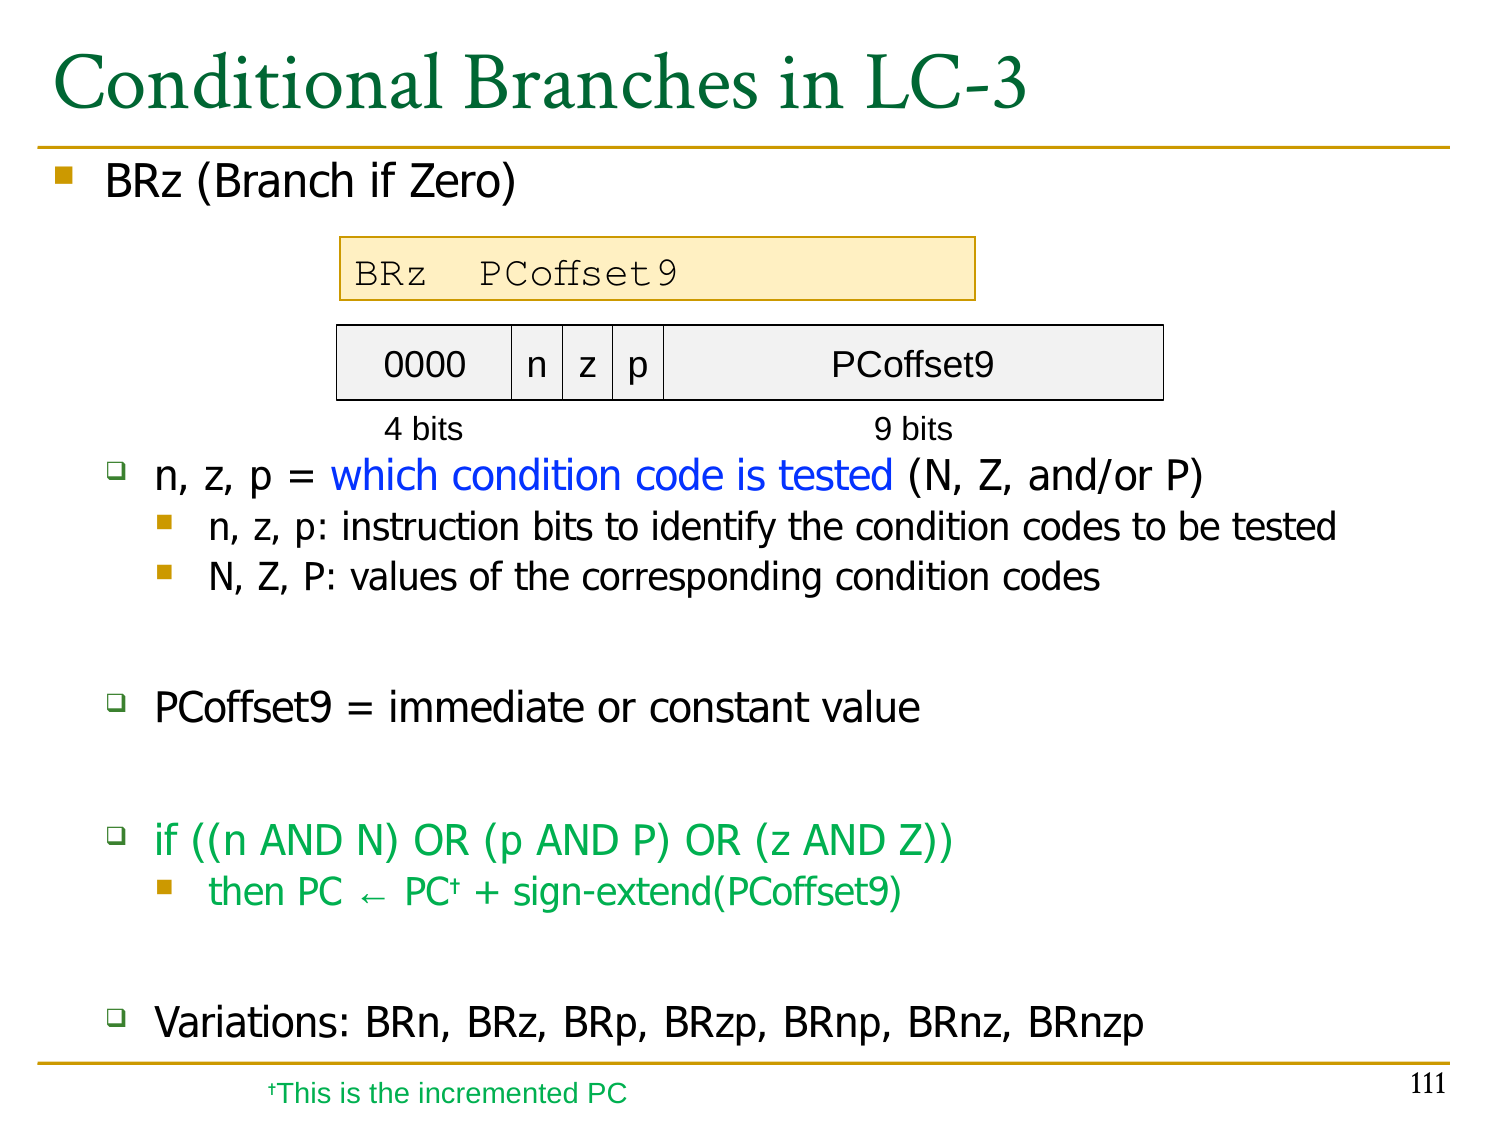

# Conditional Branches in LC-3
BRz (Branch if Zero)

n, z, p = which condition code is tested (N, Z, and/or P)
n, z, p: instruction bits to identify the condition codes to be tested
N, Z, P: values of the corresponding condition codes

PCoffset9 = immediate or constant value

if ((n AND N) OR (p AND P) OR (z AND Z))
then PC ← PC✝ + sign-extend(PCoffset9)

Variations: BRn, BRz, BRp, BRzp, BRnp, BRnz, BRnzp
BRz  PCoffset9
0000
n
PCoffset9
4 bits
9 bits
z
p
111
✝This is the incremented PC